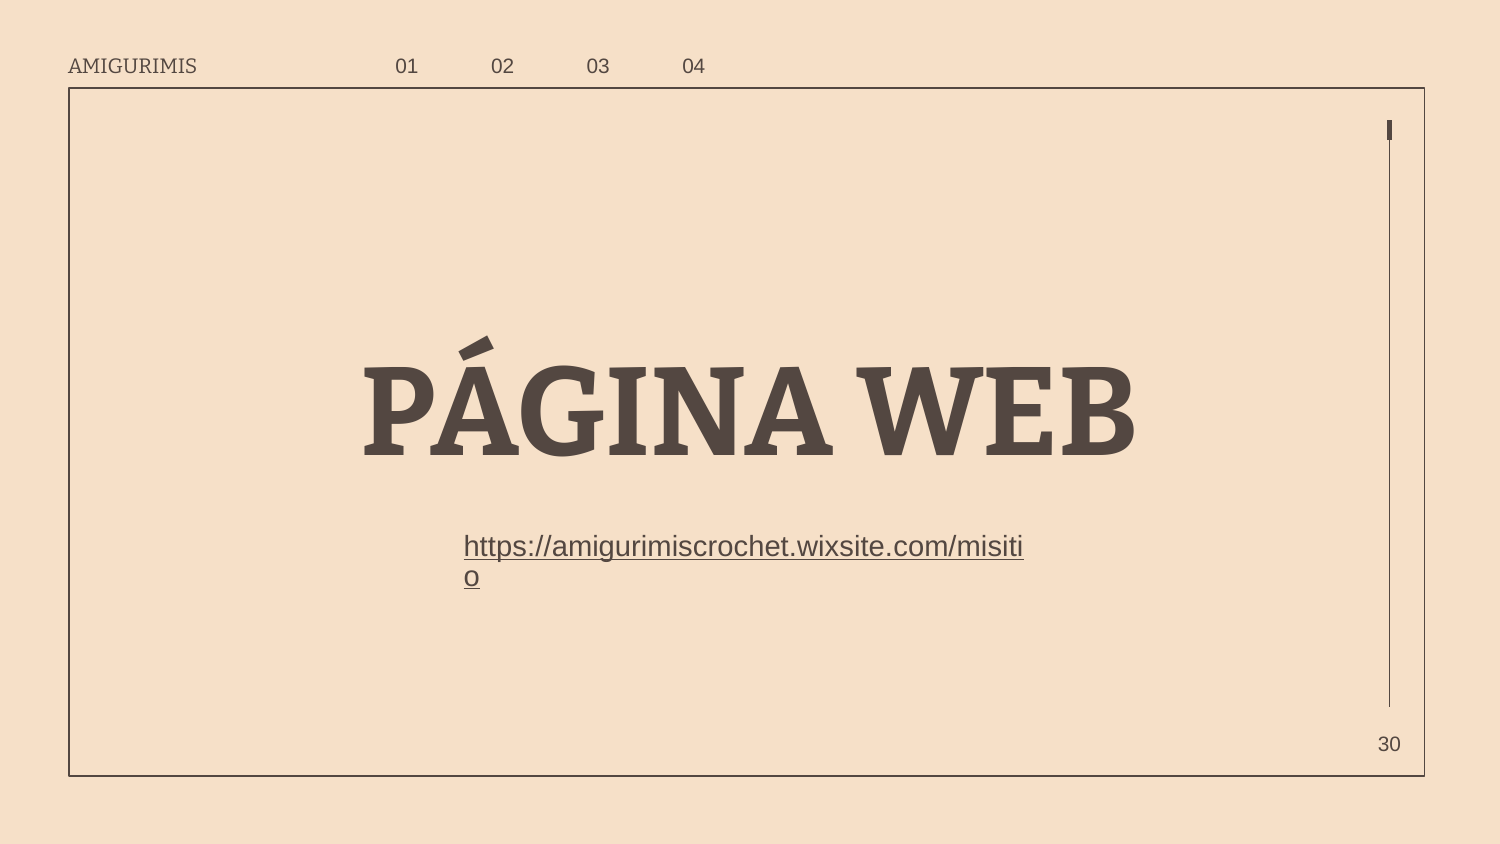

AMIGURIMIS
01
02
03
04
# PÁGINA WEB
https://amigurimiscrochet.wixsite.com/misitio
30